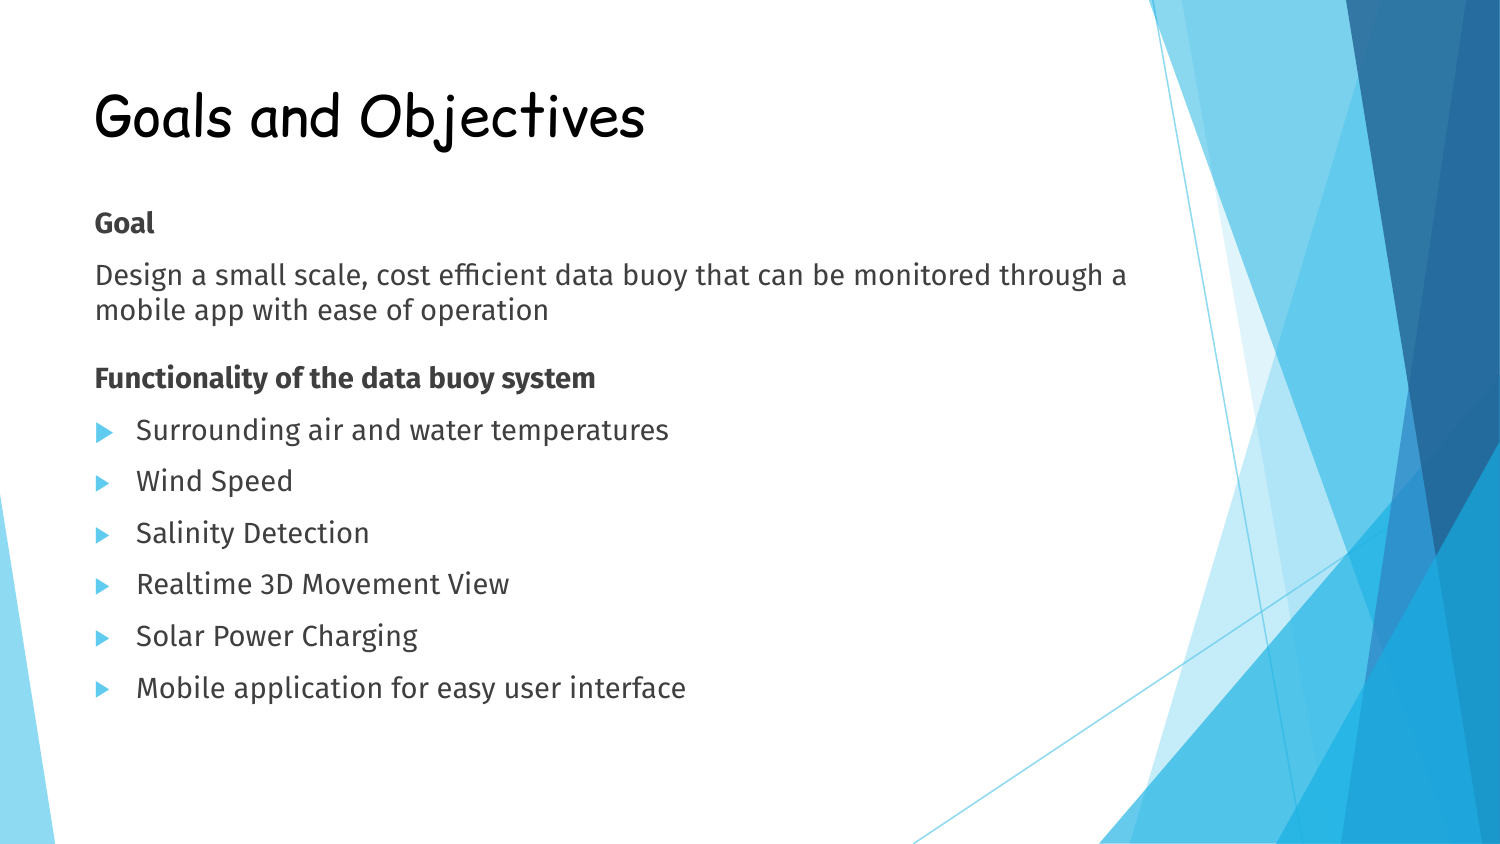

# Goals and Objectives
Goal
Design a small scale, cost efficient data buoy that can be monitored through a mobile app with ease of operation
Functionality of the data buoy system
Surrounding air and water temperatures
Wind Speed
Salinity Detection
Realtime 3D Movement View
Solar Power Charging
Mobile application for easy user interface